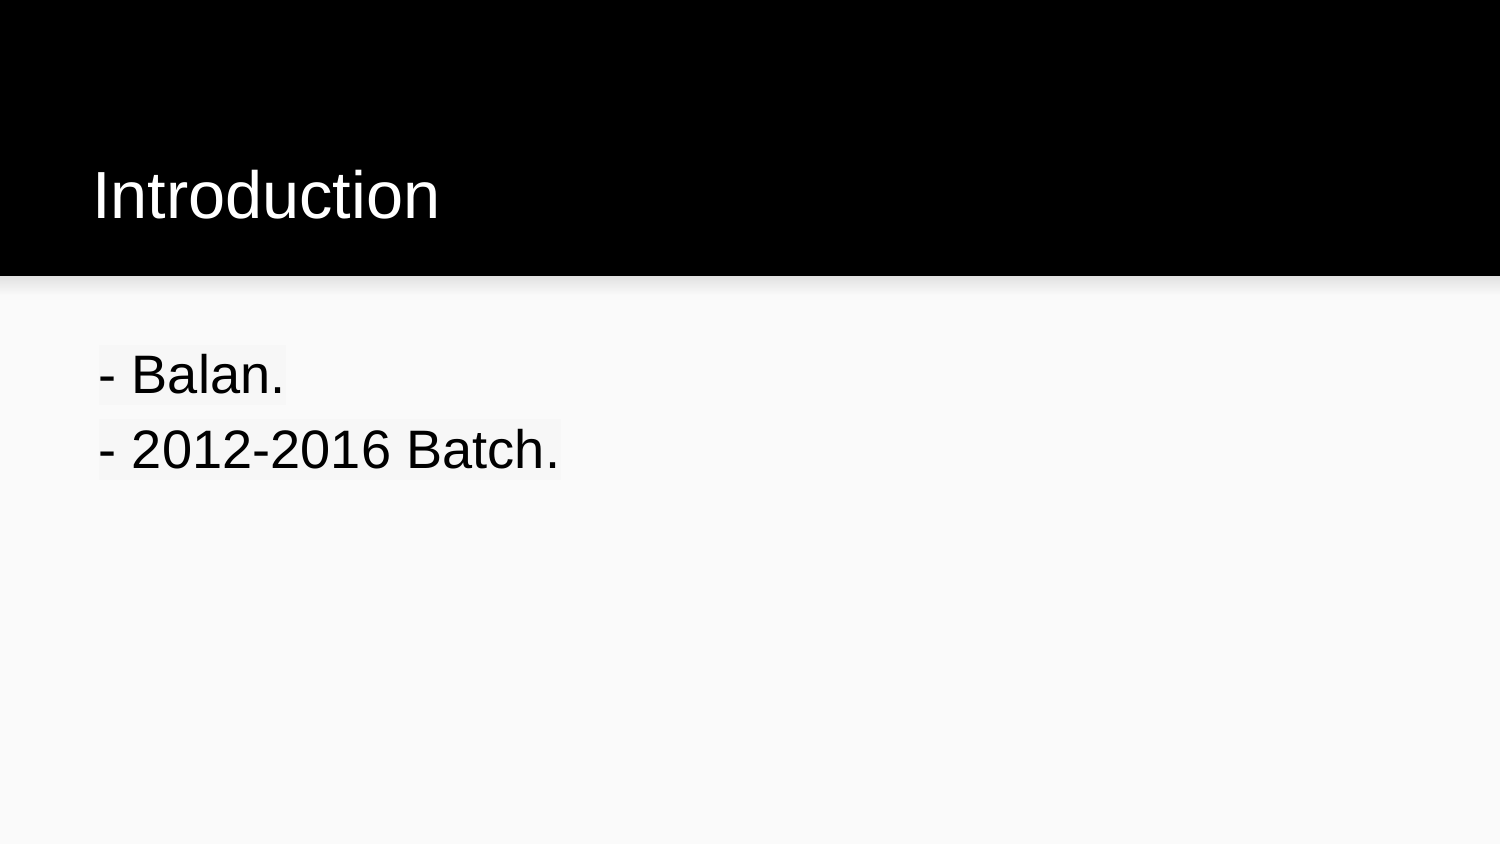

# Introduction
- Balan.
- 2012-2016 Batch.